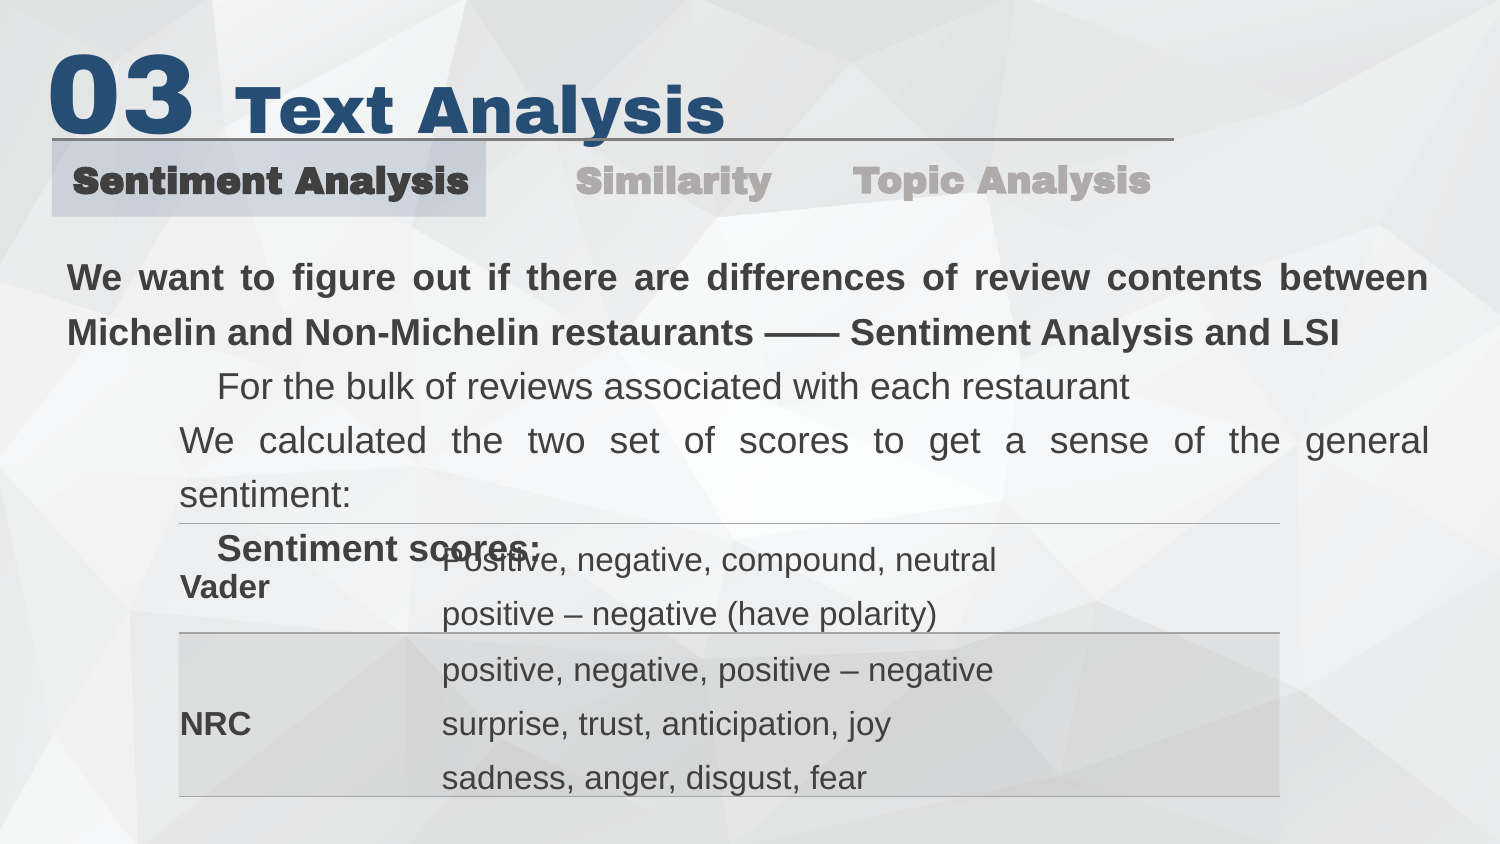

03 Text Analysis

Topic Analysis
Sentiment Analysis
Similarity
We want to figure out if there are differences of review contents between Michelin and Non-Michelin restaurants —— Sentiment Analysis and LSI
	For the bulk of reviews associated with each restaurant
We calculated the two set of scores to get a sense of the general sentiment:
	Sentiment scores:
| Vader | Positive, negative, compound, neutral positive – negative (have polarity) |
| --- | --- |
| NRC | positive, negative, positive – negative surprise, trust, anticipation, joy sadness, anger, disgust, fear |